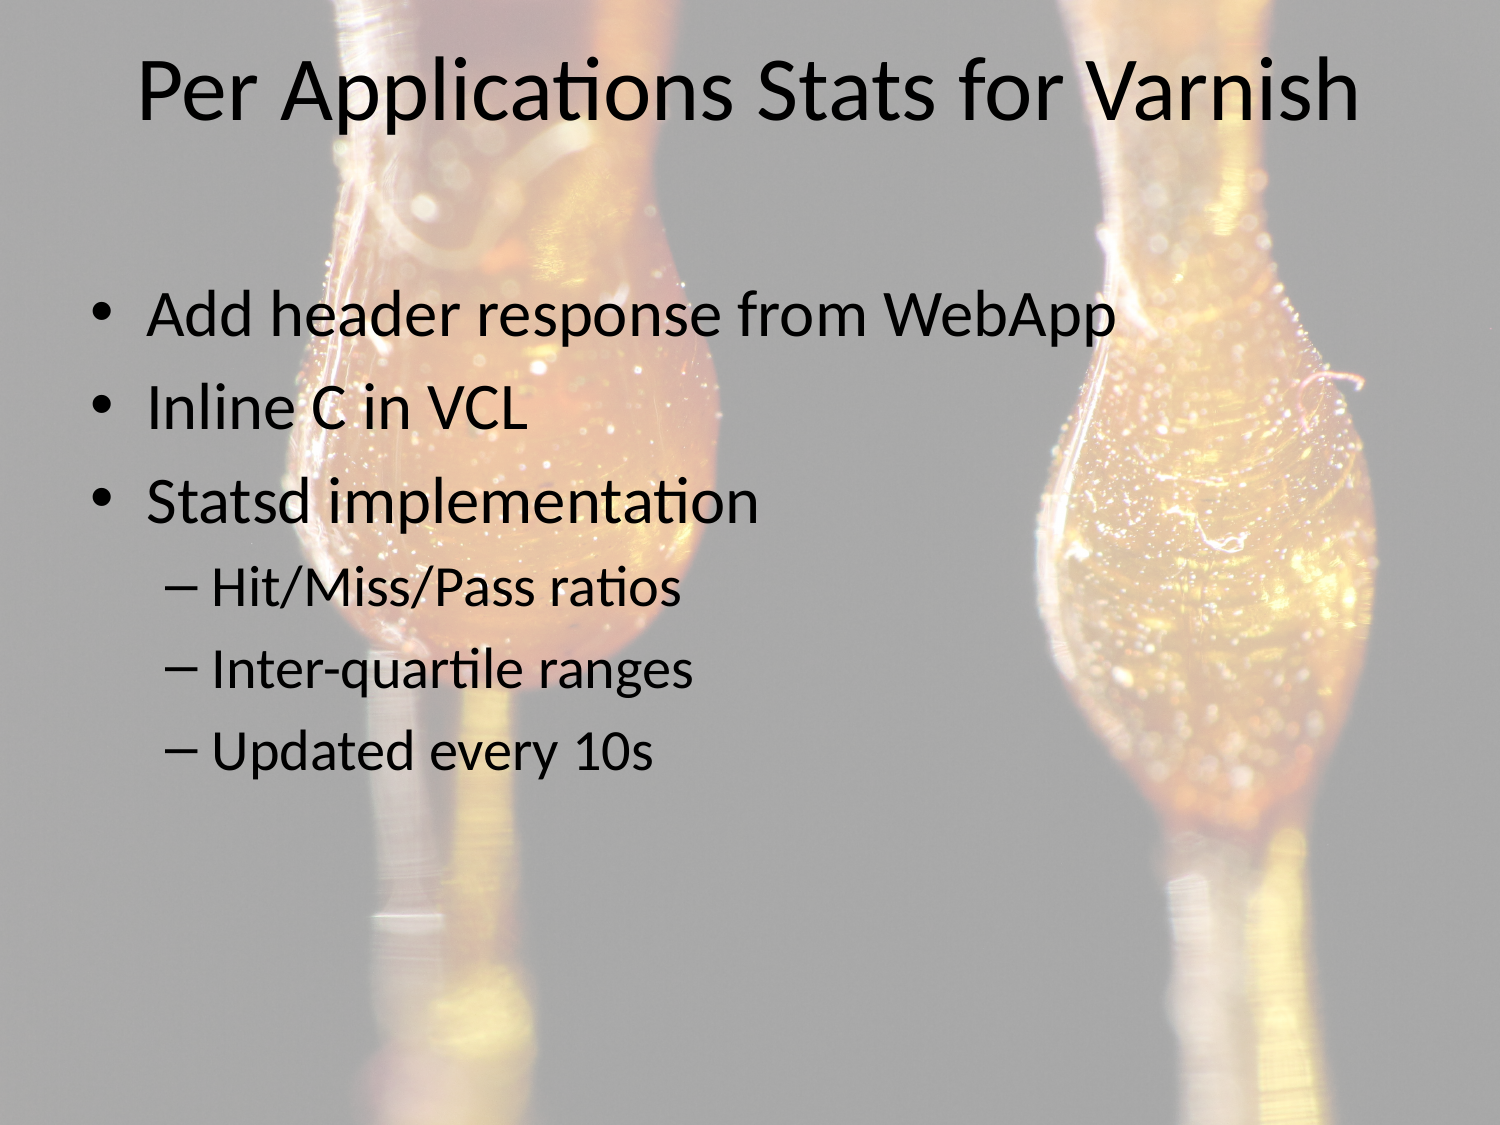

# Per Applications Stats for Varnish
Add header response from WebApp
Inline C in VCL
Statsd implementation
Hit/Miss/Pass ratios
Inter-quartile ranges
Updated every 10s